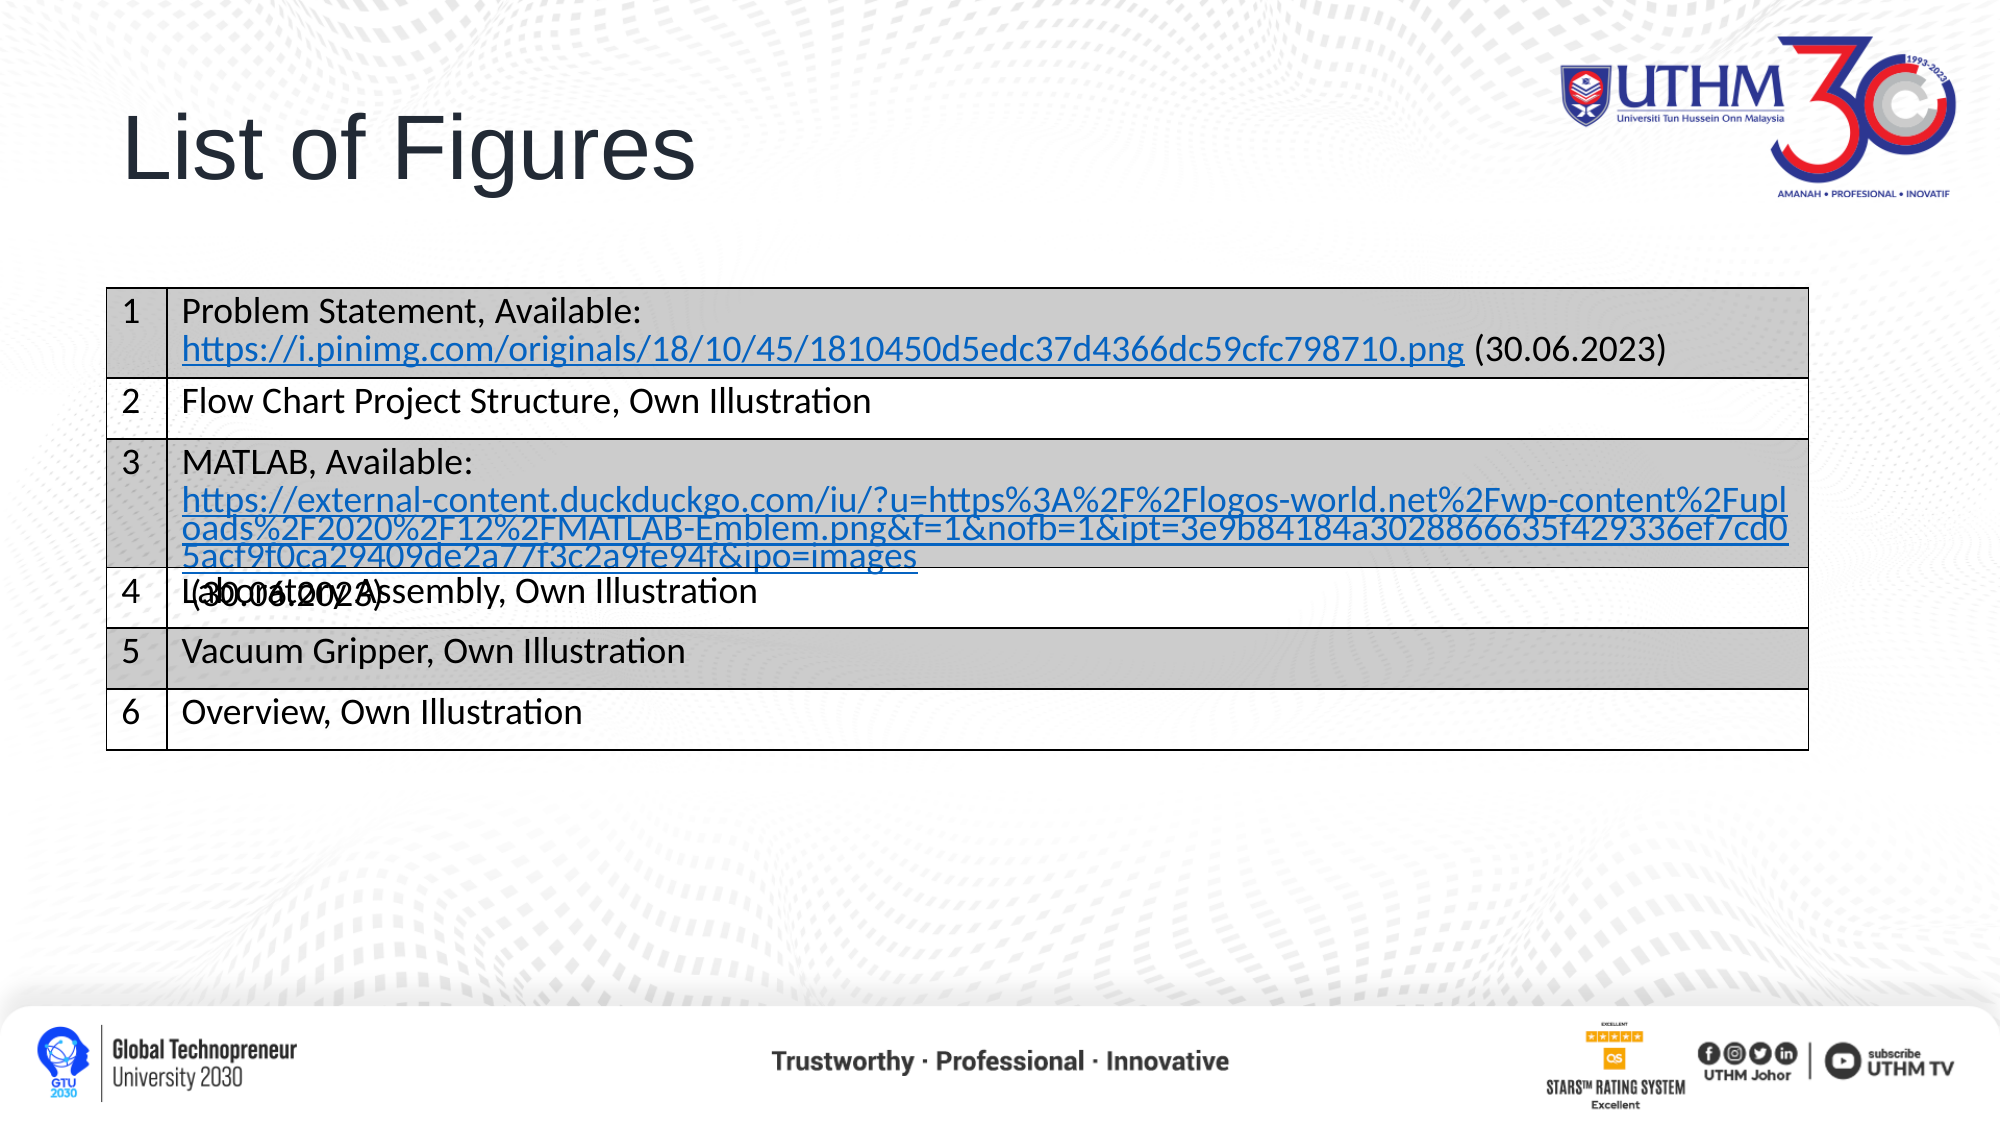

# List of Figures
| 1 | Problem Statement, Available: https://i.pinimg.com/originals/18/10/45/1810450d5edc37d4366dc59cfc798710.png (30.06.2023) |
| --- | --- |
| 2 | Flow Chart Project Structure, Own Illustration |
| 3 | MATLAB, Available: https://external-content.duckduckgo.com/iu/?u=https%3A%2F%2Flogos-world.net%2Fwp-content%2Fuploads%2F2020%2F12%2FMATLAB-Emblem.png&f=1&nofb=1&ipt=3e9b84184a3028866635f429336ef7cd05acf9f0ca29409de2a77f3c2a9fe94f&ipo=images (30.06.2023) |
| 4 | Laboratory Assembly, Own Illustration |
| 5 | Vacuum Gripper, Own Illustration |
| 6 | Overview, Own Illustration |